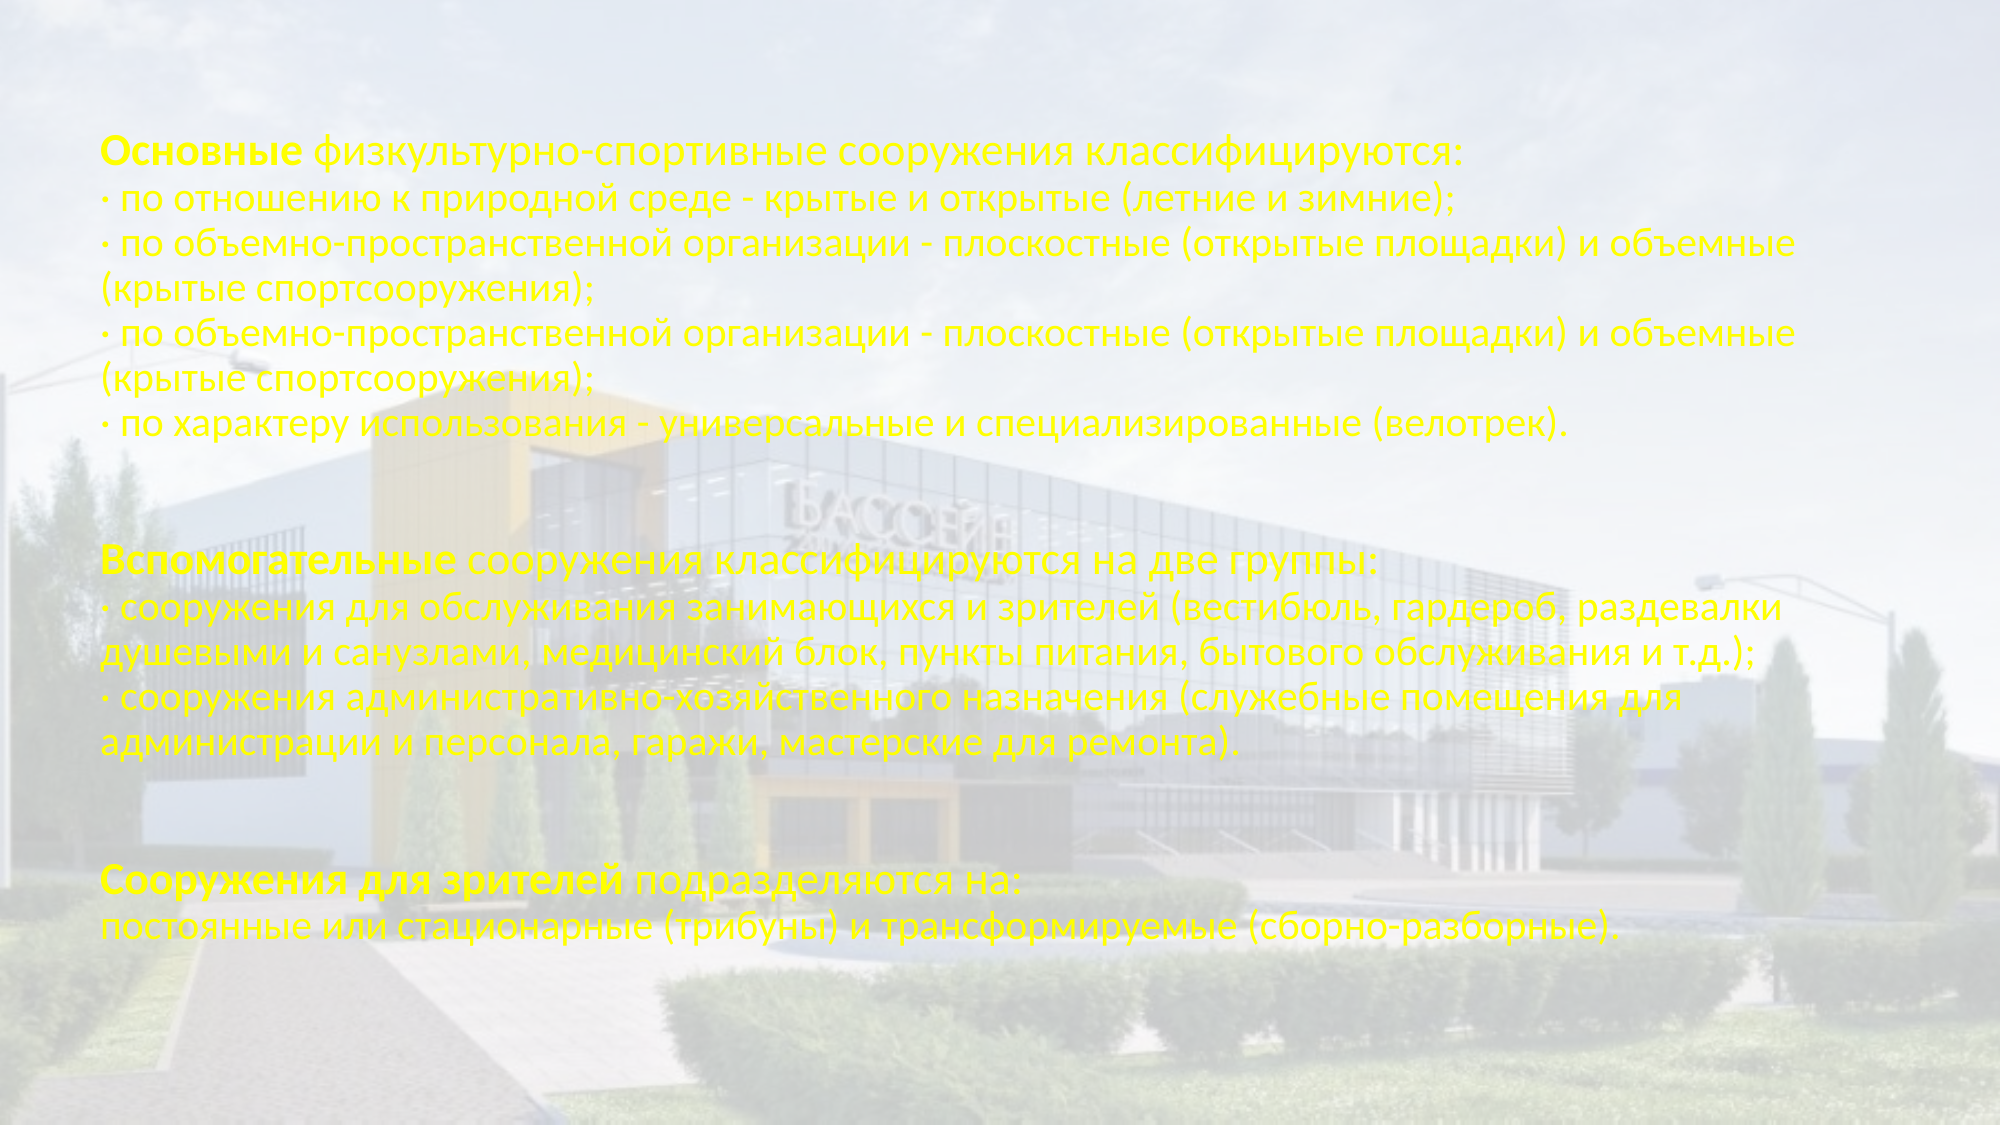

# Основные физкультурно-спортивные сооружения классифицируются: · по отношению к природной среде - крытые и открытые (летние и зимние); · по объемно-пространственной организации - плоскостные (открытые площадки) и объемные (крытые спортсооружения); · по объемно-пространственной организации - плоскостные (открытые площадки) и объемные (крытые спортсооружения); · по характеру использования - универсальные и специализированные (велотрек). Вспомогательные сооружения классифицируются на две группы: · сооружения для обслуживания занимающихся и зрителей (вестибюль, гардероб, раздевалки душевыми и санузлами, медицинский блок, пункты питания, бытового обслуживания и т.д.); · сооружения административно-хозяйственного назначения (служебные помещения для администрации и персонала, гаражи, мастерские для ремонта). Сооружения для зрителей подразделяются на: постоянные или стационарные (трибуны) и трансформируемые (сборно-разборные).